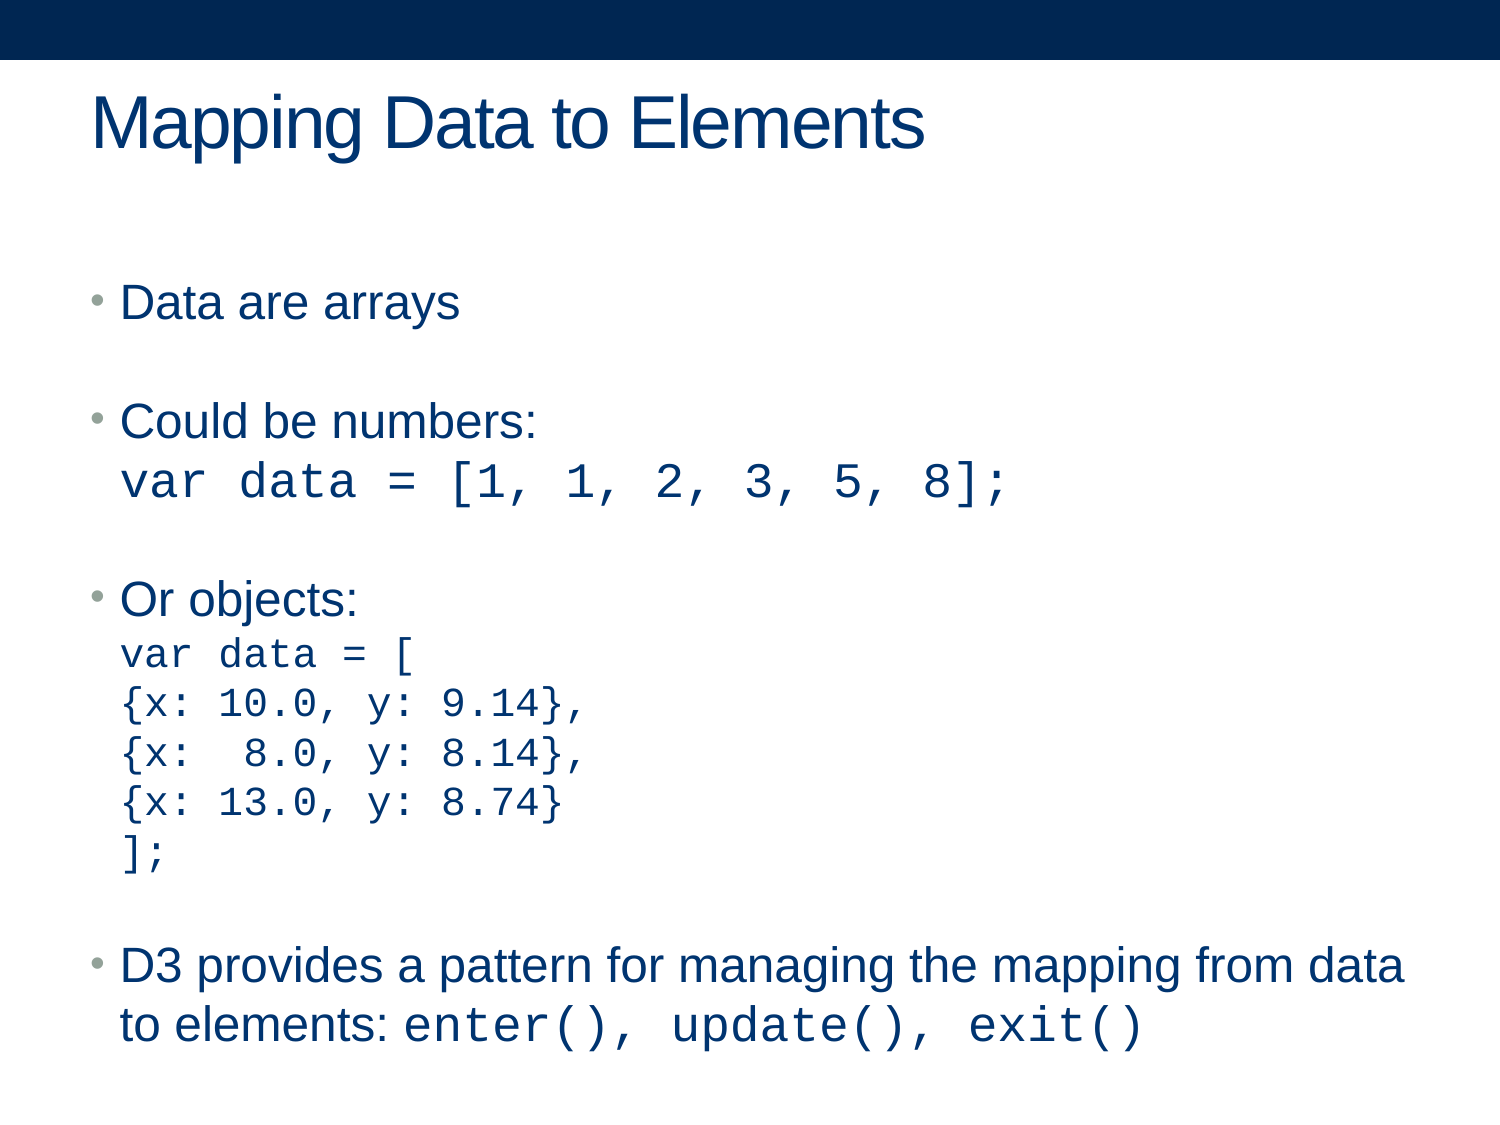

# Mapping Data to Elements
Data are arrays

Could be numbers:
	var data = [1, 1, 2, 3, 5, 8];

Or objects:
	var data = [
		{x: 10.0, y: 9.14},
		{x:  8.0, y: 8.14},
		{x: 13.0, y: 8.74}
	];

D3 provides a pattern for managing the mapping from data to elements: enter(), update(), exit()